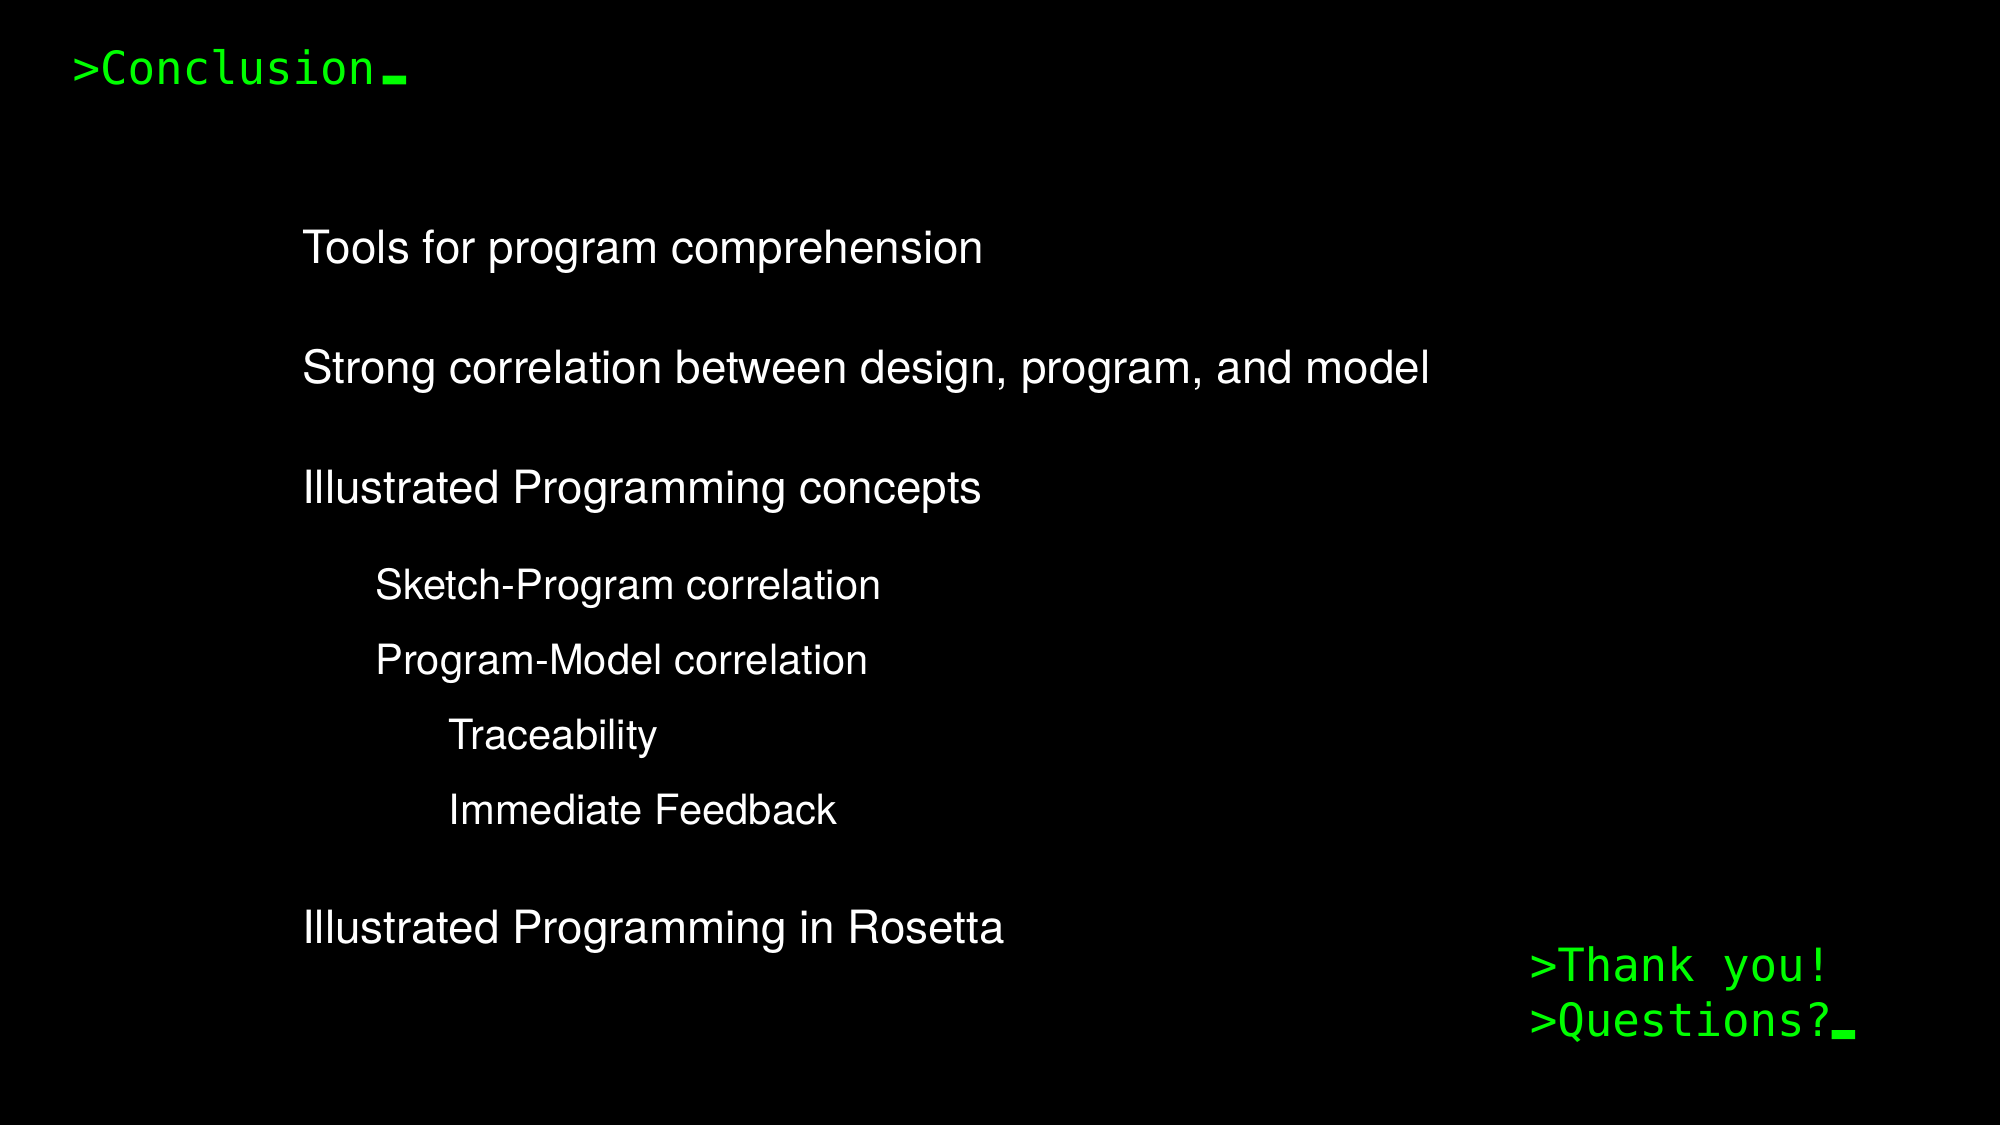

>Conclusion

Tools for program comprehension

Strong correlation between design, program, and model

Illustrated Programming concepts

Sketch-Program correlation
Program-Model correlation
Traceability
Immediate Feedback

Illustrated Programming in Rosetta

>Thank you!
>Questions?